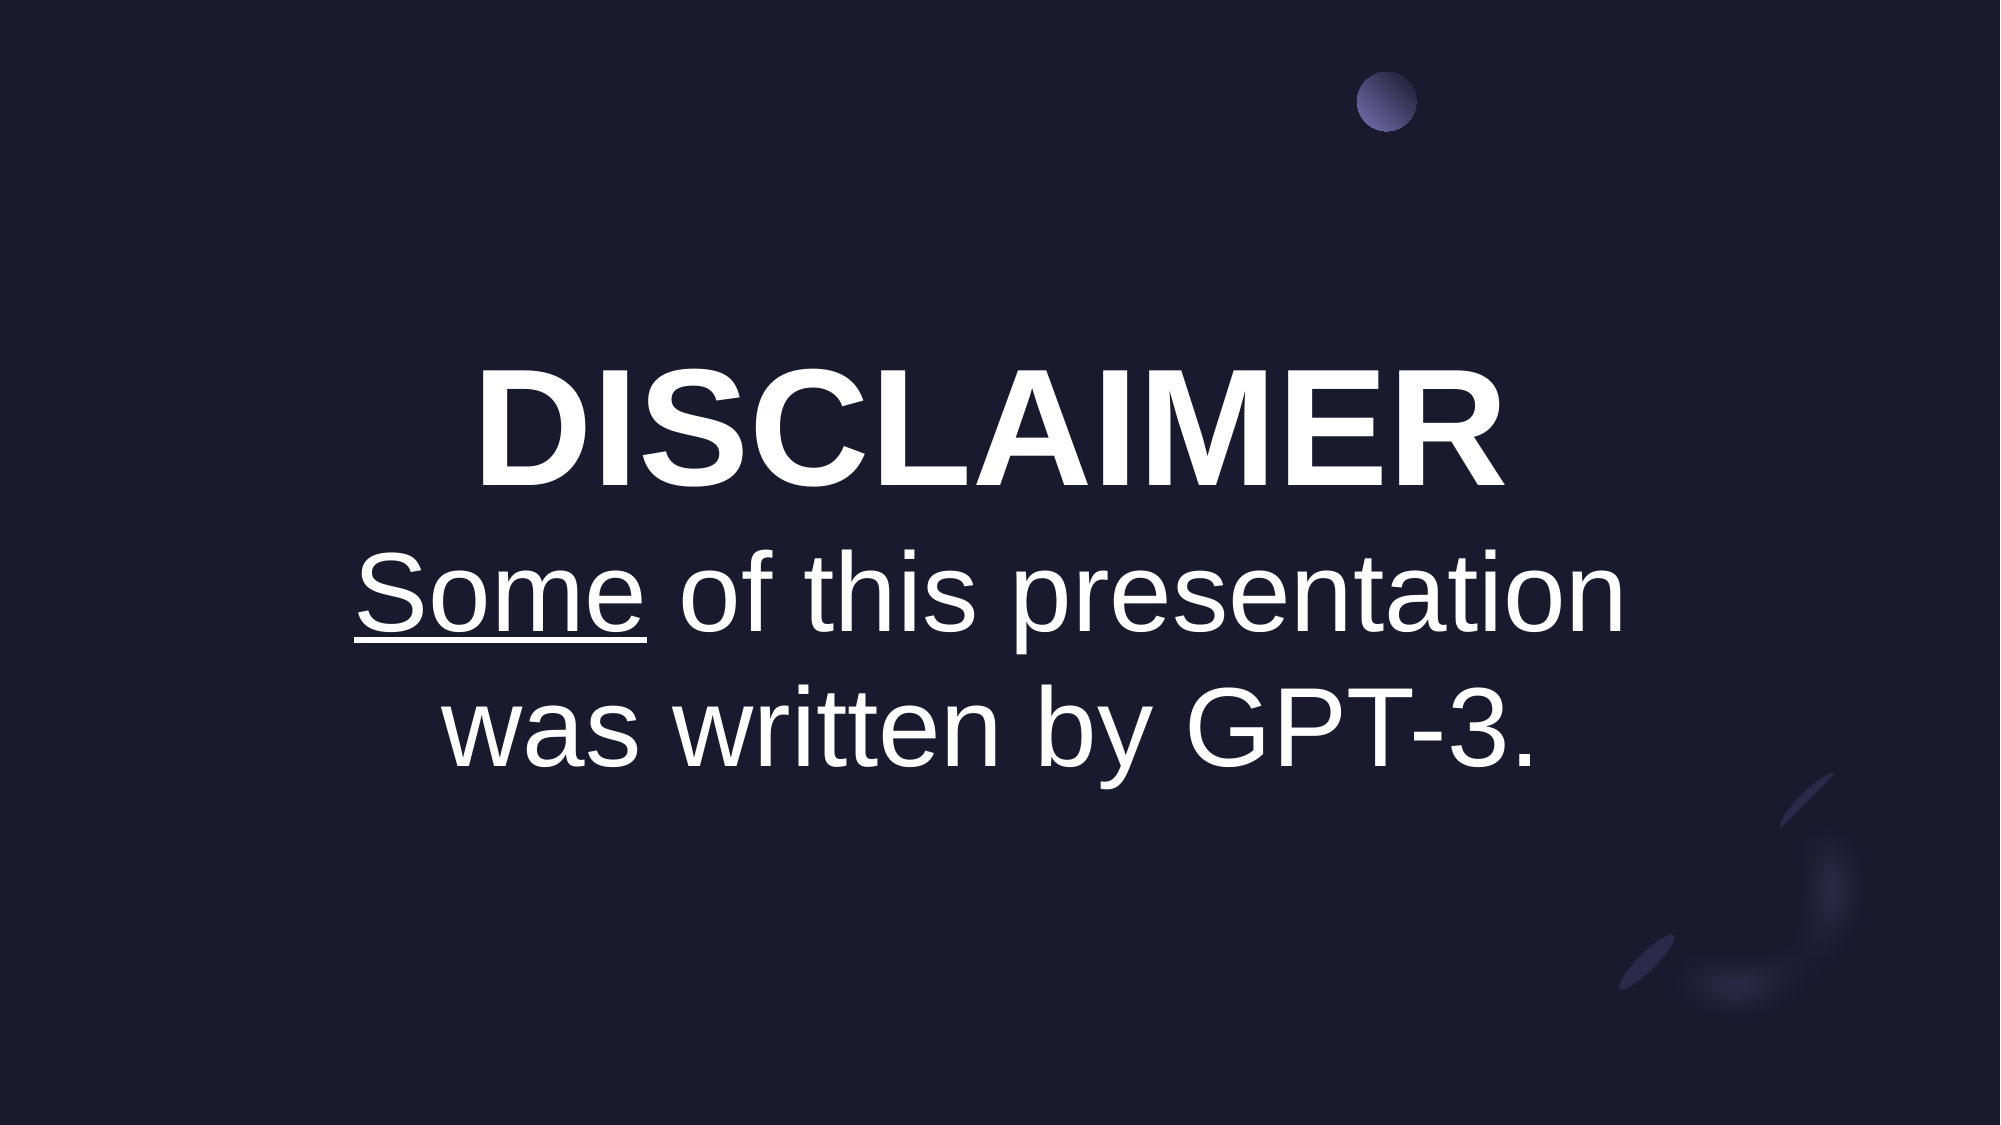

# DISCLAIMER Some of this presentation was written by GPT-3.